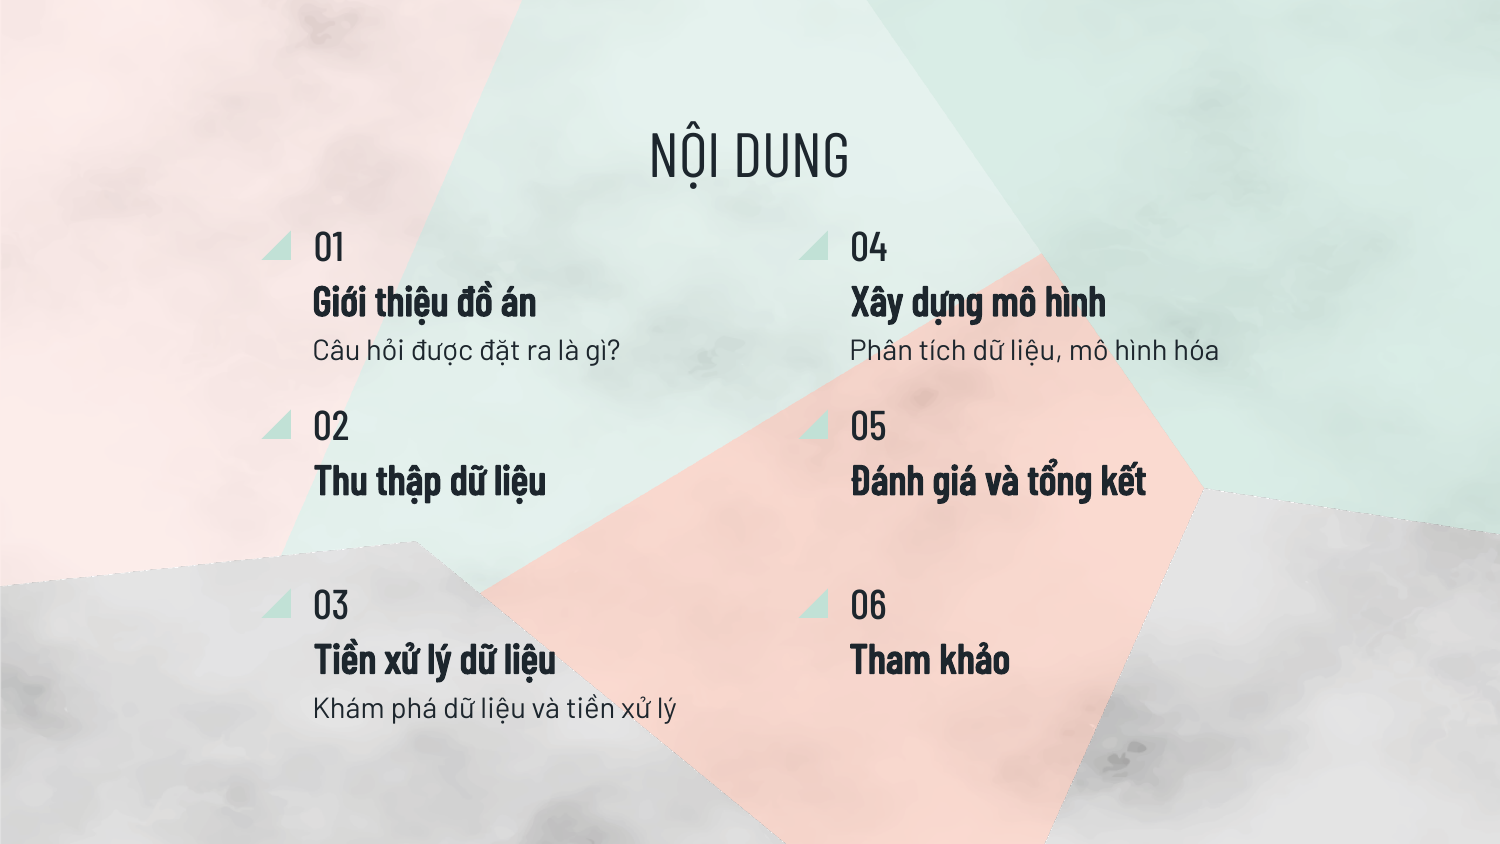

NỘI DUNG
01
04

# Giới thiệu đồ án
Xây dựng mô hình
Câu hỏi được đặt ra là gì?
Phân tích dữ liệu, mô hình hóa
05
02

Thu thập dữ liệu
Đánh giá và tổng kết

03
06

Tiền xử lý dữ liệu
Tham khảo
Khám phá dữ liệu và tiền xử lý